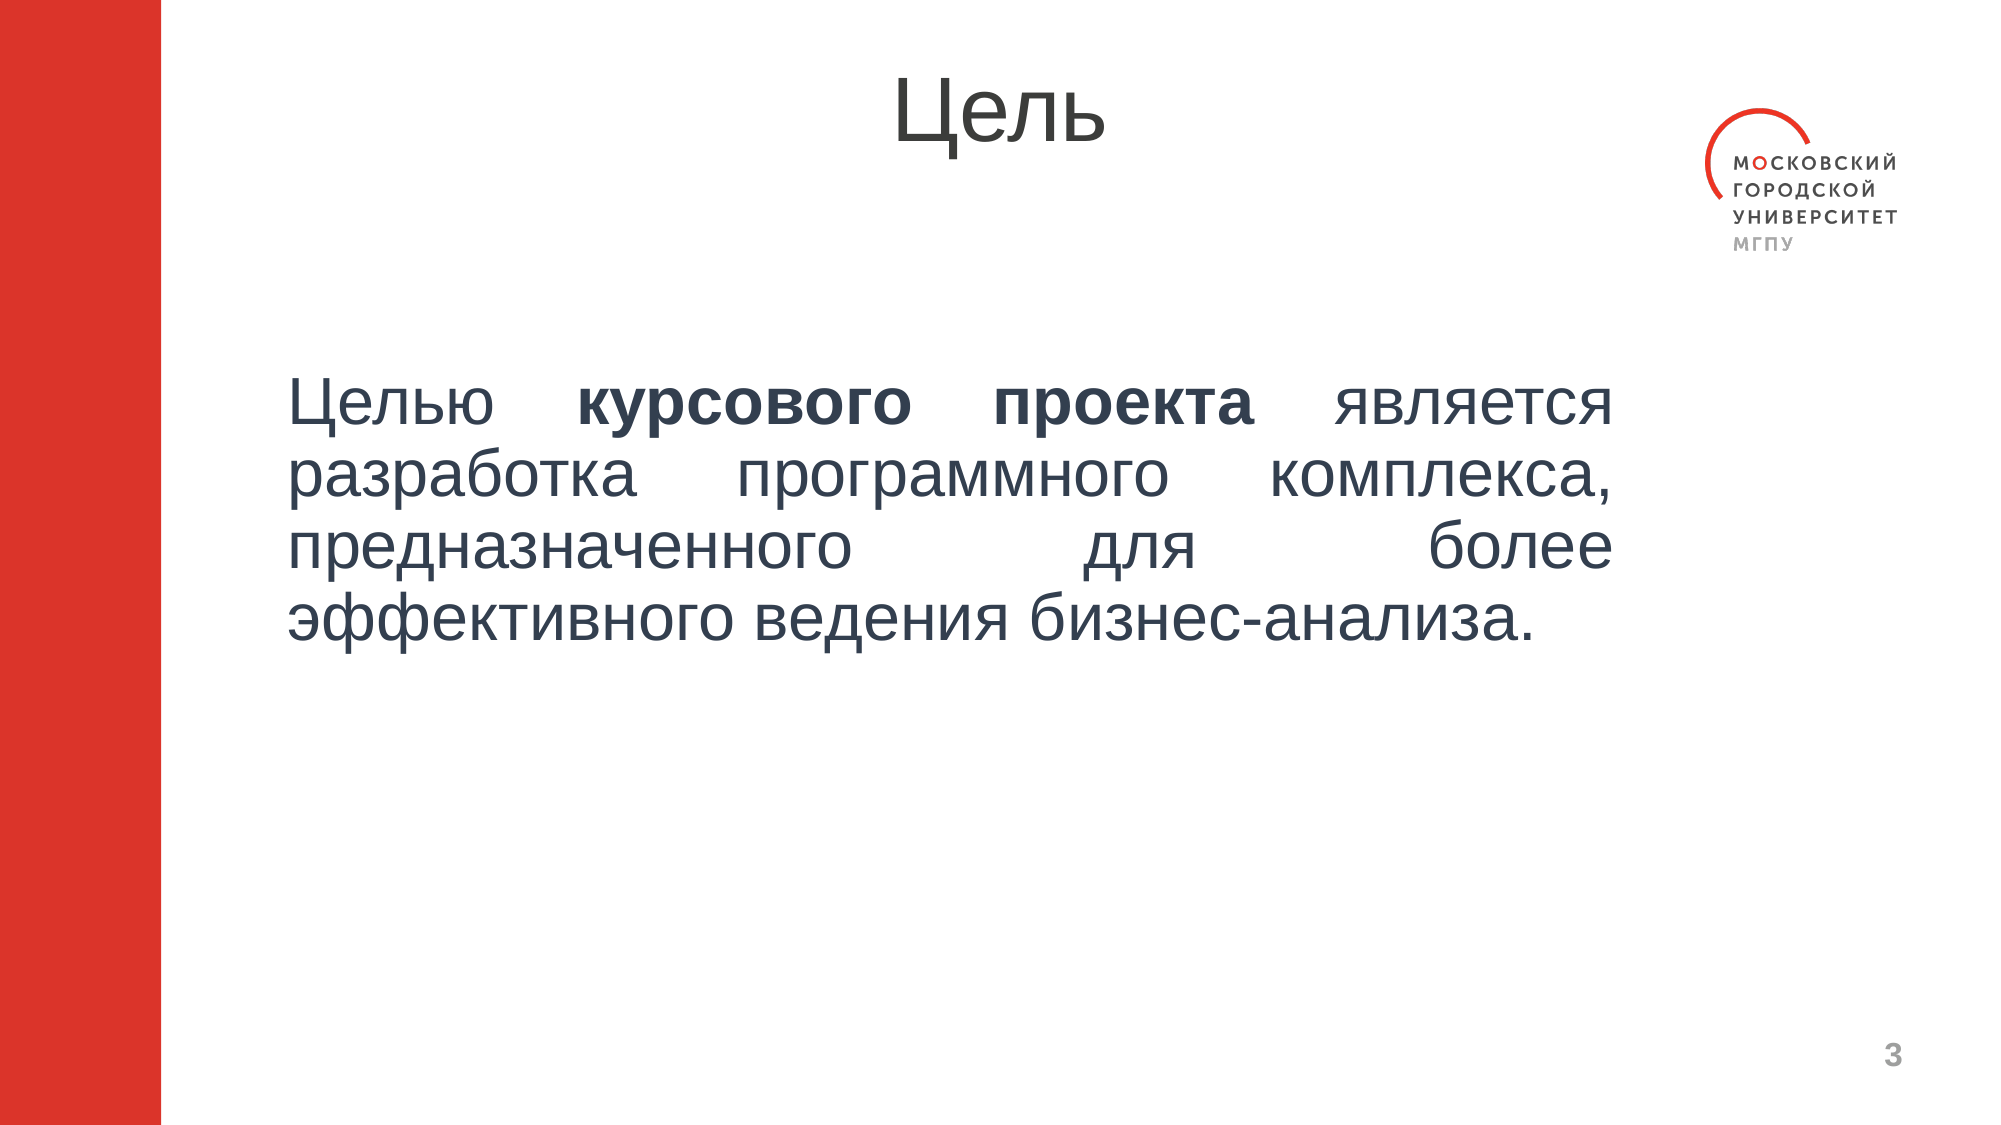

# Цель
Целью курсового проекта является разработка программного комплекса, предназначенного для более эффективного ведения бизнес-анализа.
3